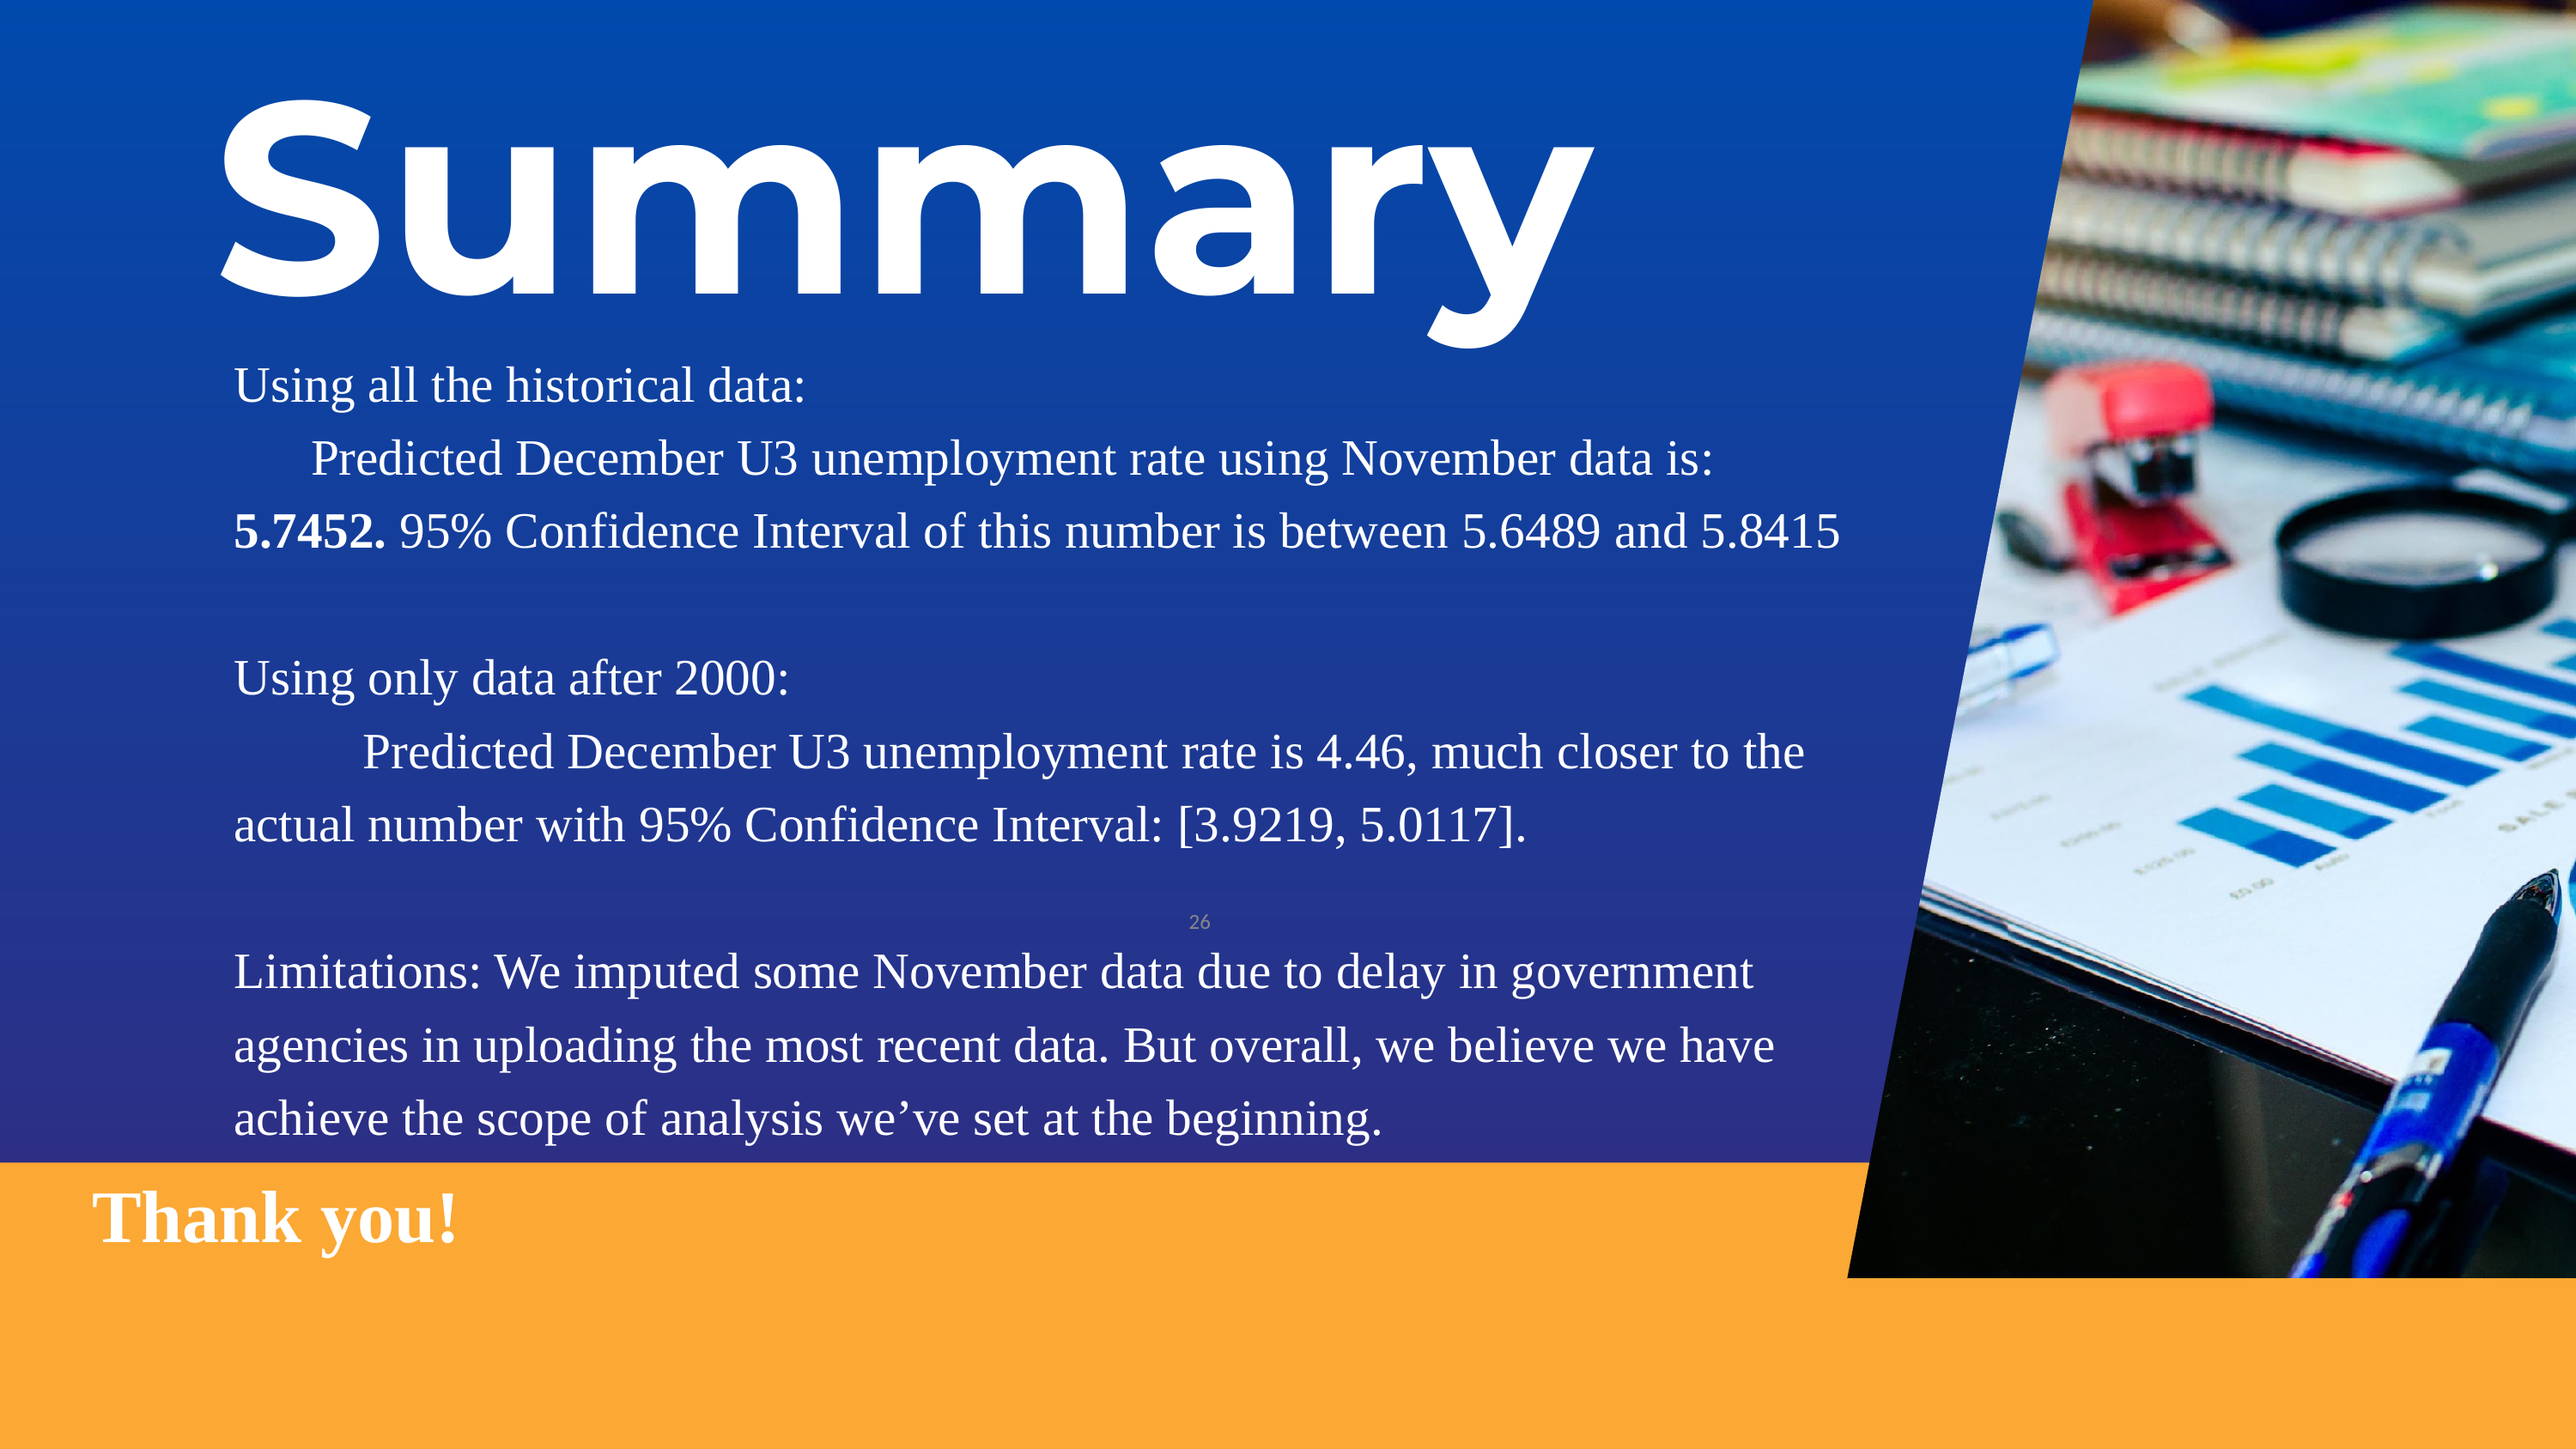

Summary
Using all the historical data:
 Predicted December U3 unemployment rate using November data is: 5.7452. 95% Confidence Interval of this number is between 5.6489 and 5.8415

Using only data after 2000:
	Predicted December U3 unemployment rate is 4.46, much closer to the actual number with 95% Confidence Interval: [3.9219, 5.0117].

Limitations: We imputed some November data due to delay in government agencies in uploading the most recent data. But overall, we believe we have achieve the scope of analysis we’ve set at the beginning.
26

Thank you!